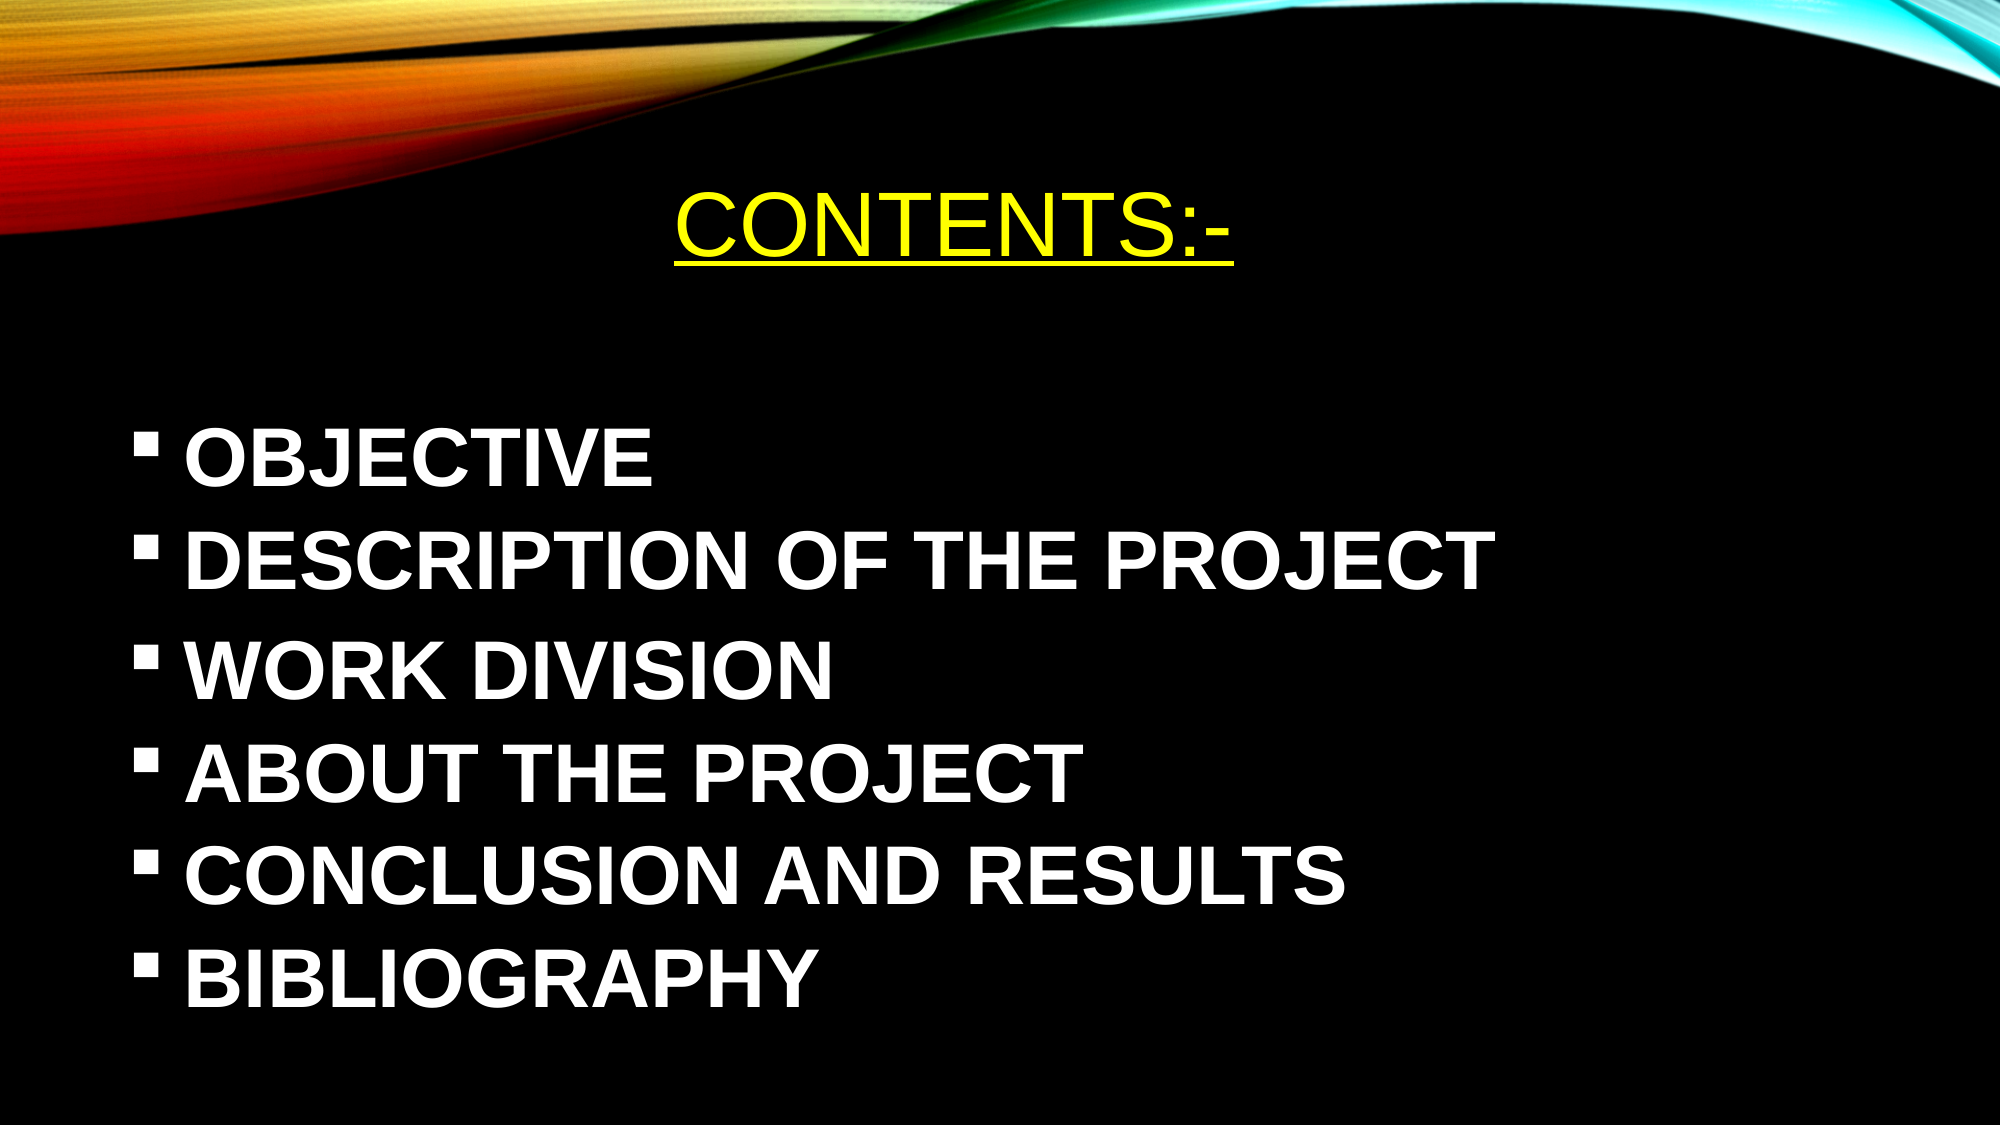

# CONTENTS:-
OBJECTIVE
DESCRIPTION OF THE PROJECT
WORK DIVISION
ABOUT THE PROJECT
CONCLUSION AND RESULTS
BIBLIOGRAPHY